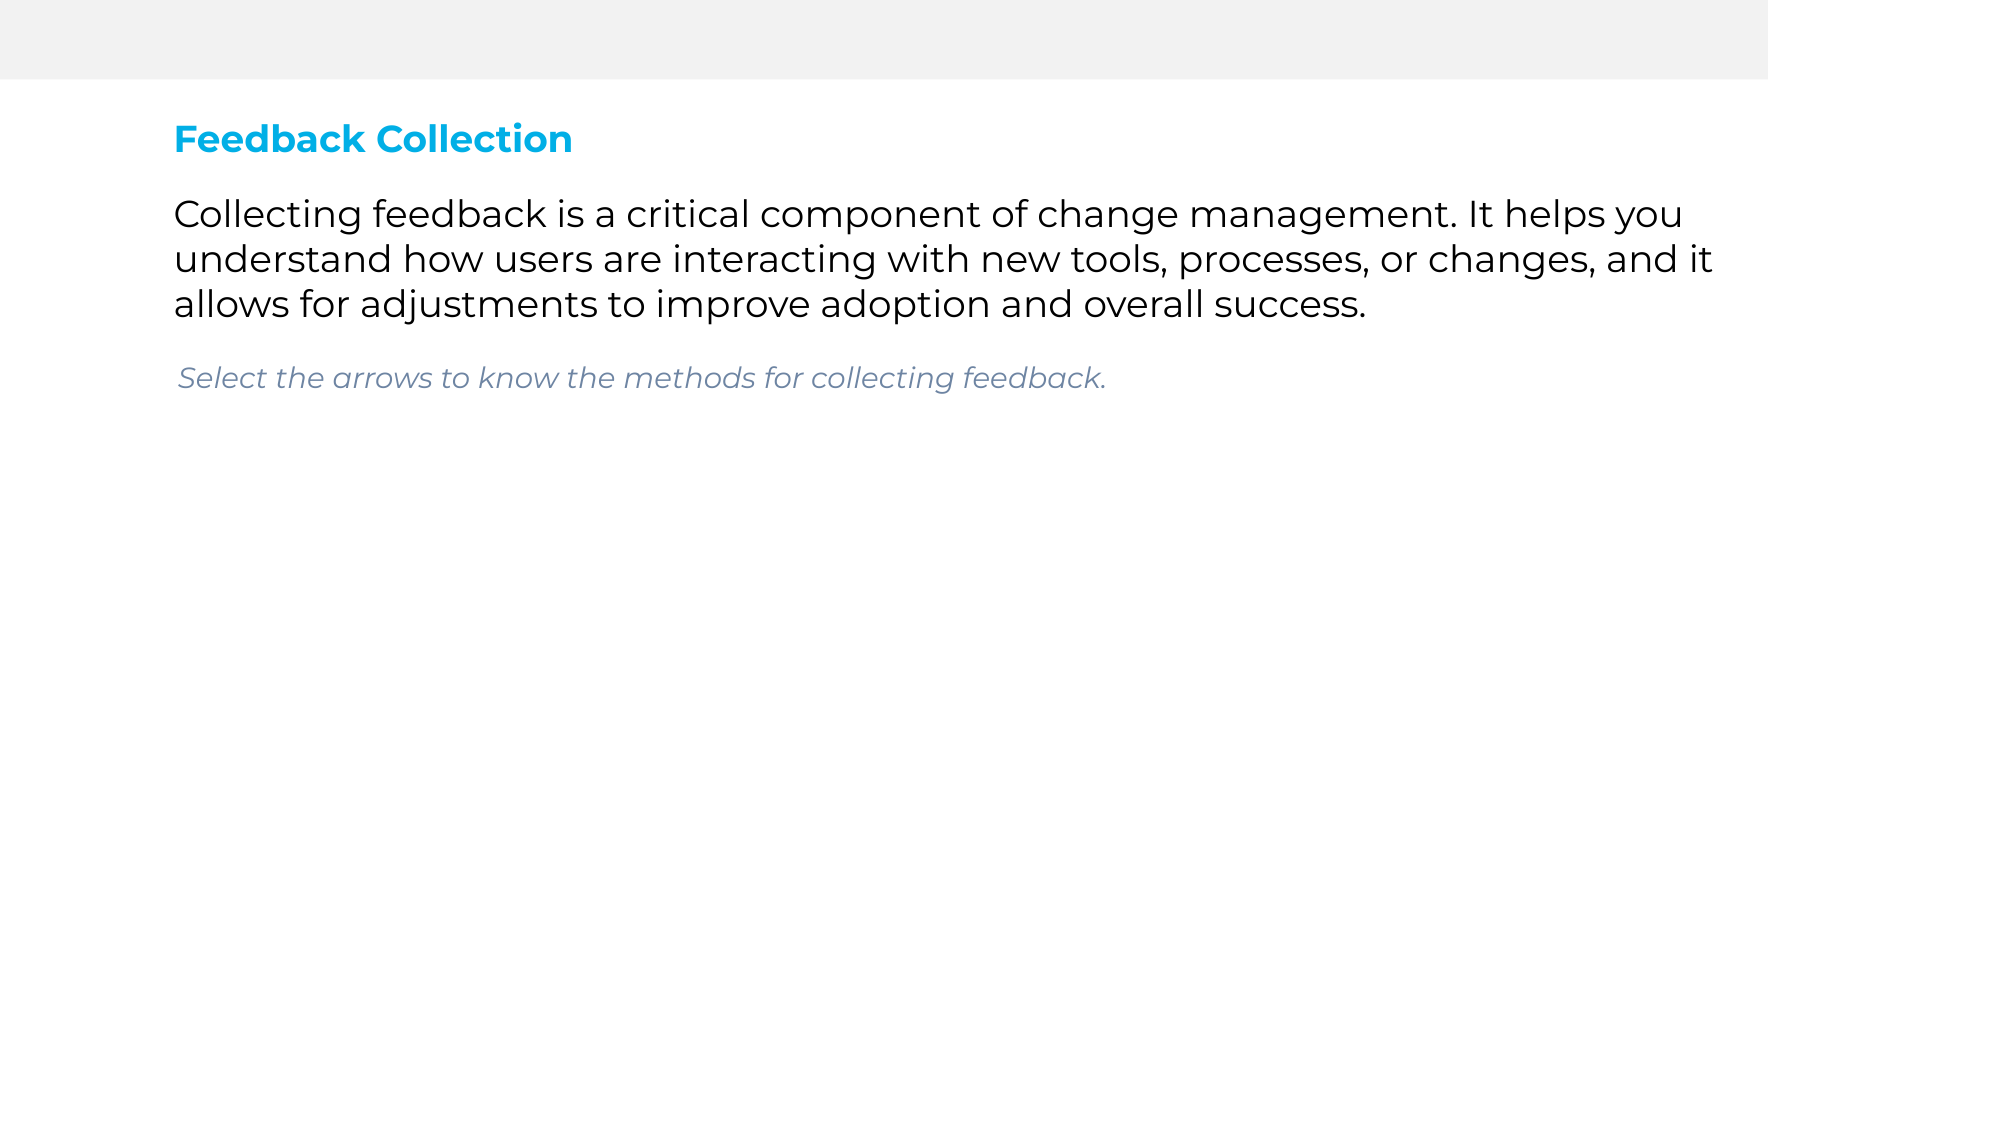

Feedback Collection
Collecting feedback is a critical component of change management. It helps you understand how users are interacting with new tools, processes, or changes, and it allows for adjustments to improve adoption and overall success.
Select the arrows to know the methods for collecting feedback.